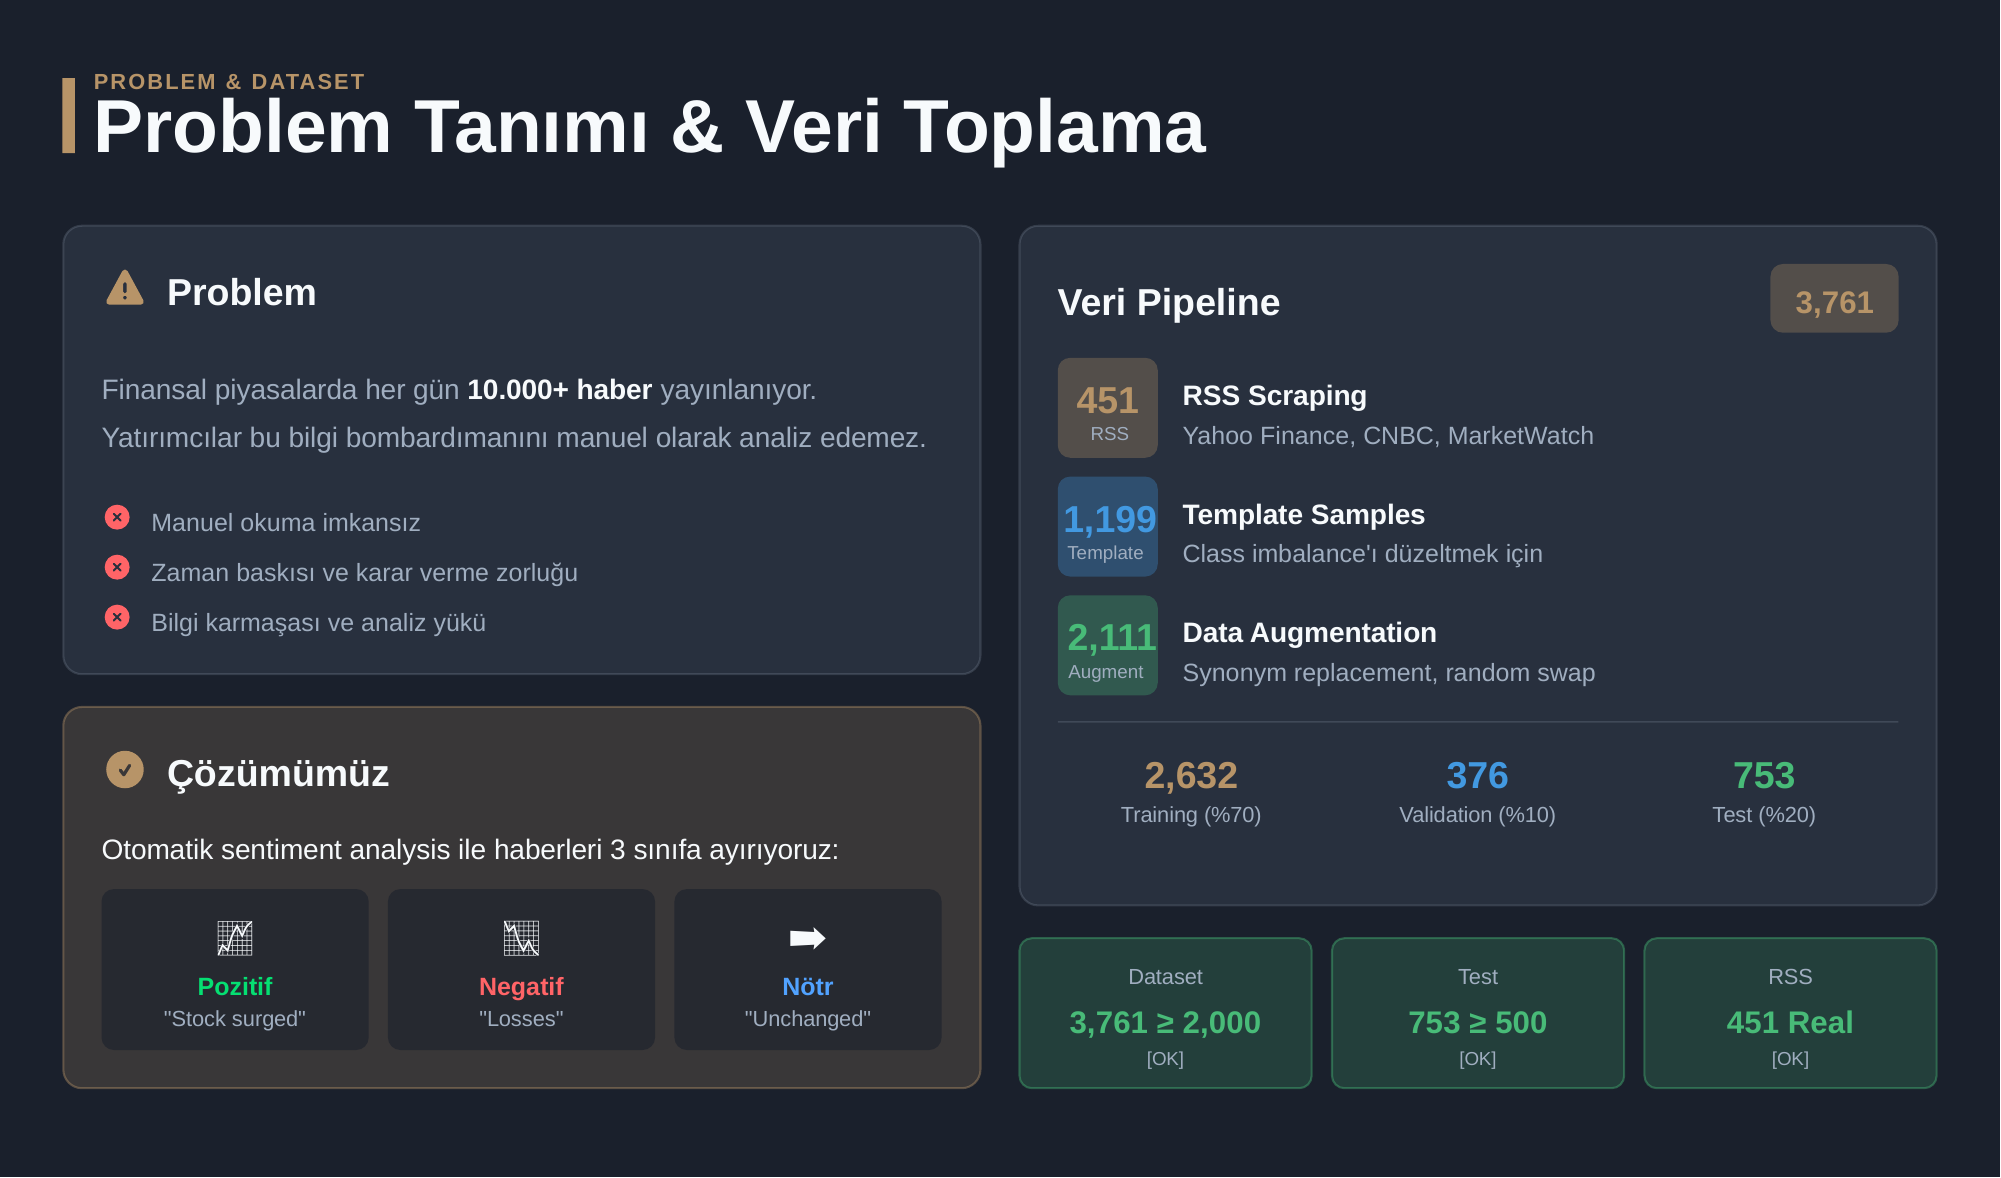

PROBLEM & DATASET

Problem Tanımı & Veri Toplama

Problem

Veri Pipeline
3,761
Finansal piyasalarda her gün 10.000+ haber yayınlanıyor. Yatırımcılar bu bilgi bombardımanını manuel olarak analiz edemez.

RSS Scraping
451
Yahoo Finance, CNBC, MarketWatch
RSS

Template Samples
1,199
Manuel okuma imkansız

Class imbalance'ı düzeltmek için
Template
Zaman baskısı ve karar verme zorluğu

Bilgi karmaşası ve analiz yükü

Data Augmentation
2,111
Synonym replacement, random swap
Augment

Çözümümüz
2,632
376
753

Training (%70)
Validation (%10)
Test (%20)
Otomatik sentiment analysis ile haberleri 3 sınıfa ayırıyoruz:

📈
📉
➡️

Dataset
Test
RSS
Pozitif
Negatif
Nötr
3,761 ≥ 2,000
753 ≥ 500
451 Real
"Stock surged"
"Losses"
"Unchanged"
[OK]
[OK]
[OK]